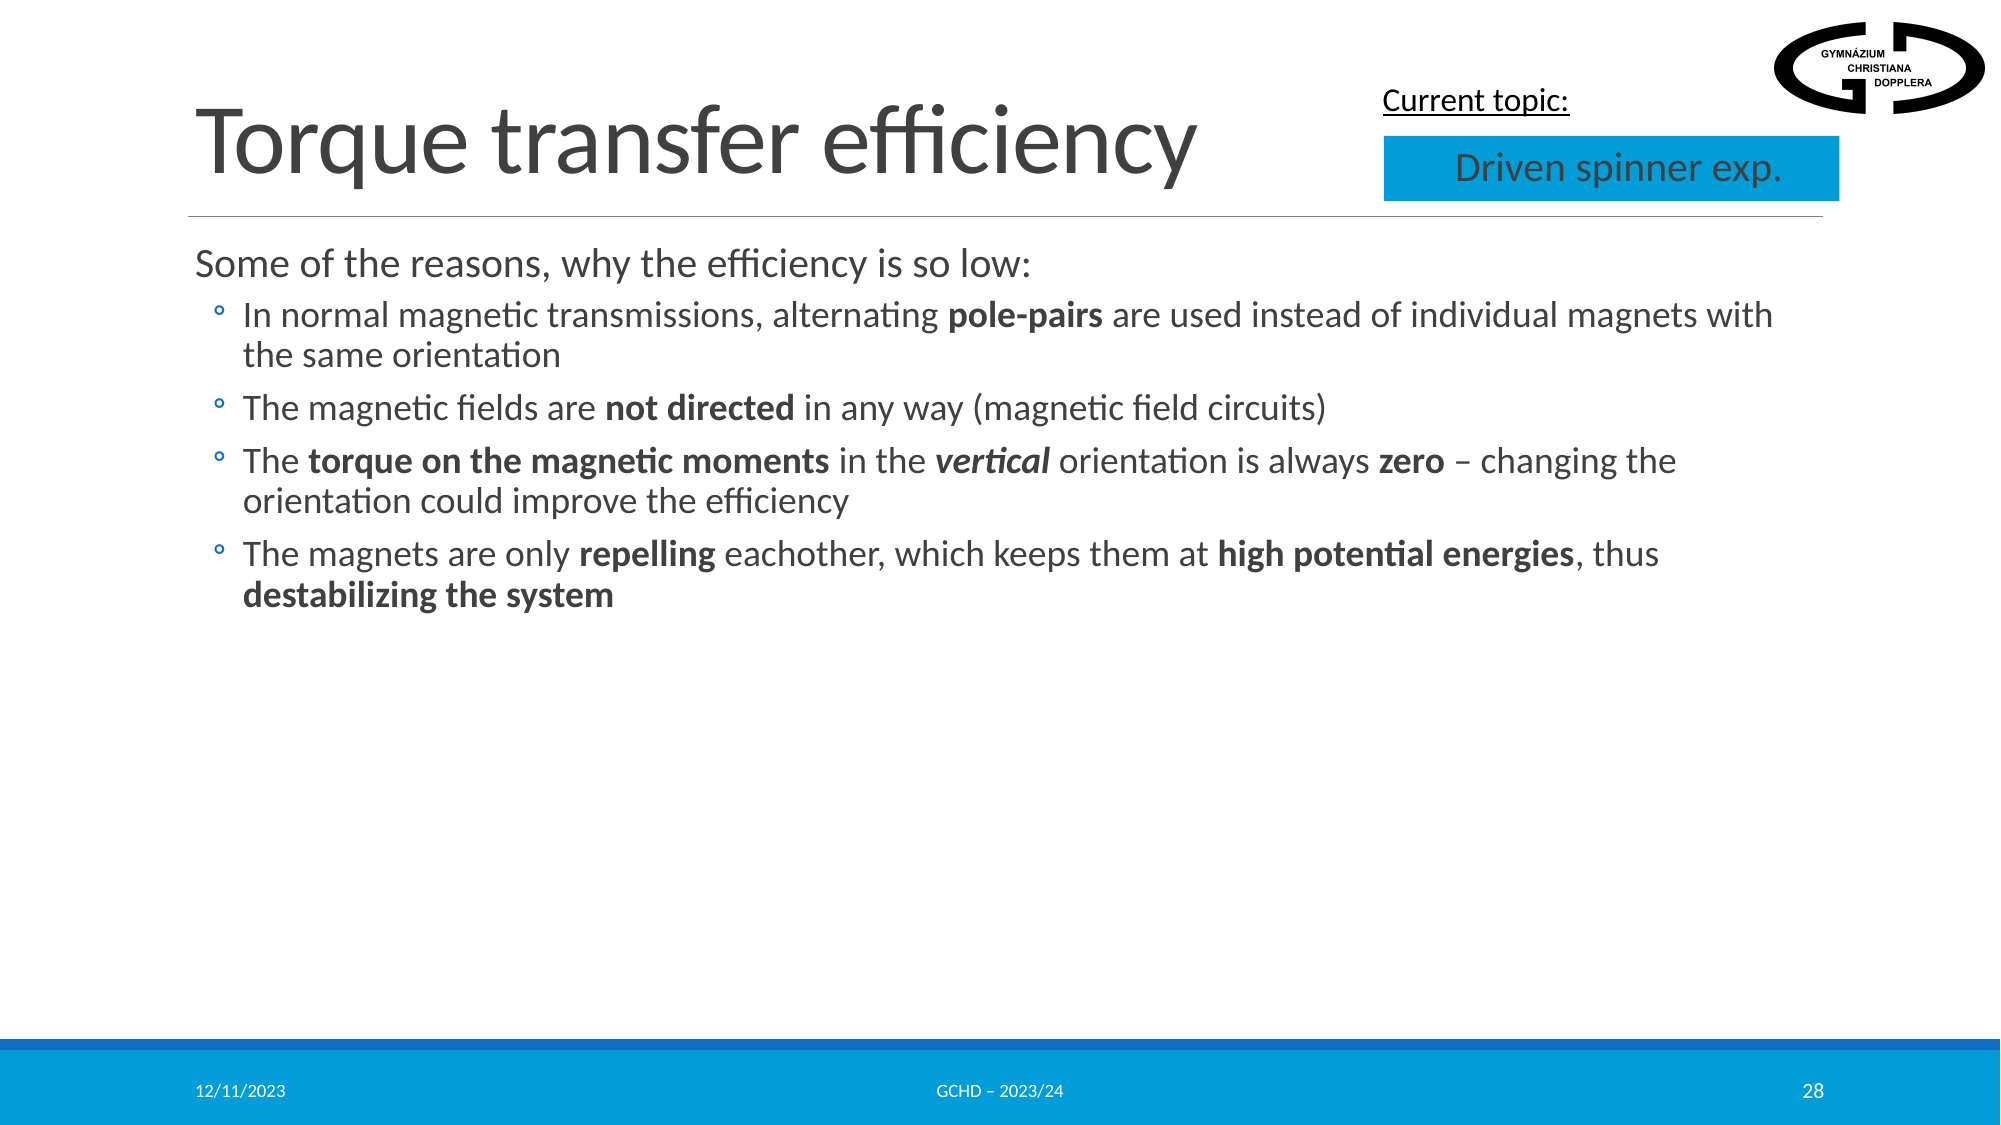

# Torque transfer efficiency
Driven spinner exp.
Some of the reasons, why the efficiency is so low:
In normal magnetic transmissions, alternating pole-pairs are used instead of individual magnets with the same orientation
The magnetic fields are not directed in any way (magnetic field circuits)
The torque on the magnetic moments in the vertical orientation is always zero – changing the orientation could improve the efficiency
The magnets are only repelling eachother, which keeps them at high potential energies, thus destabilizing the system
12/11/2023
GCHD – 2023/24
28